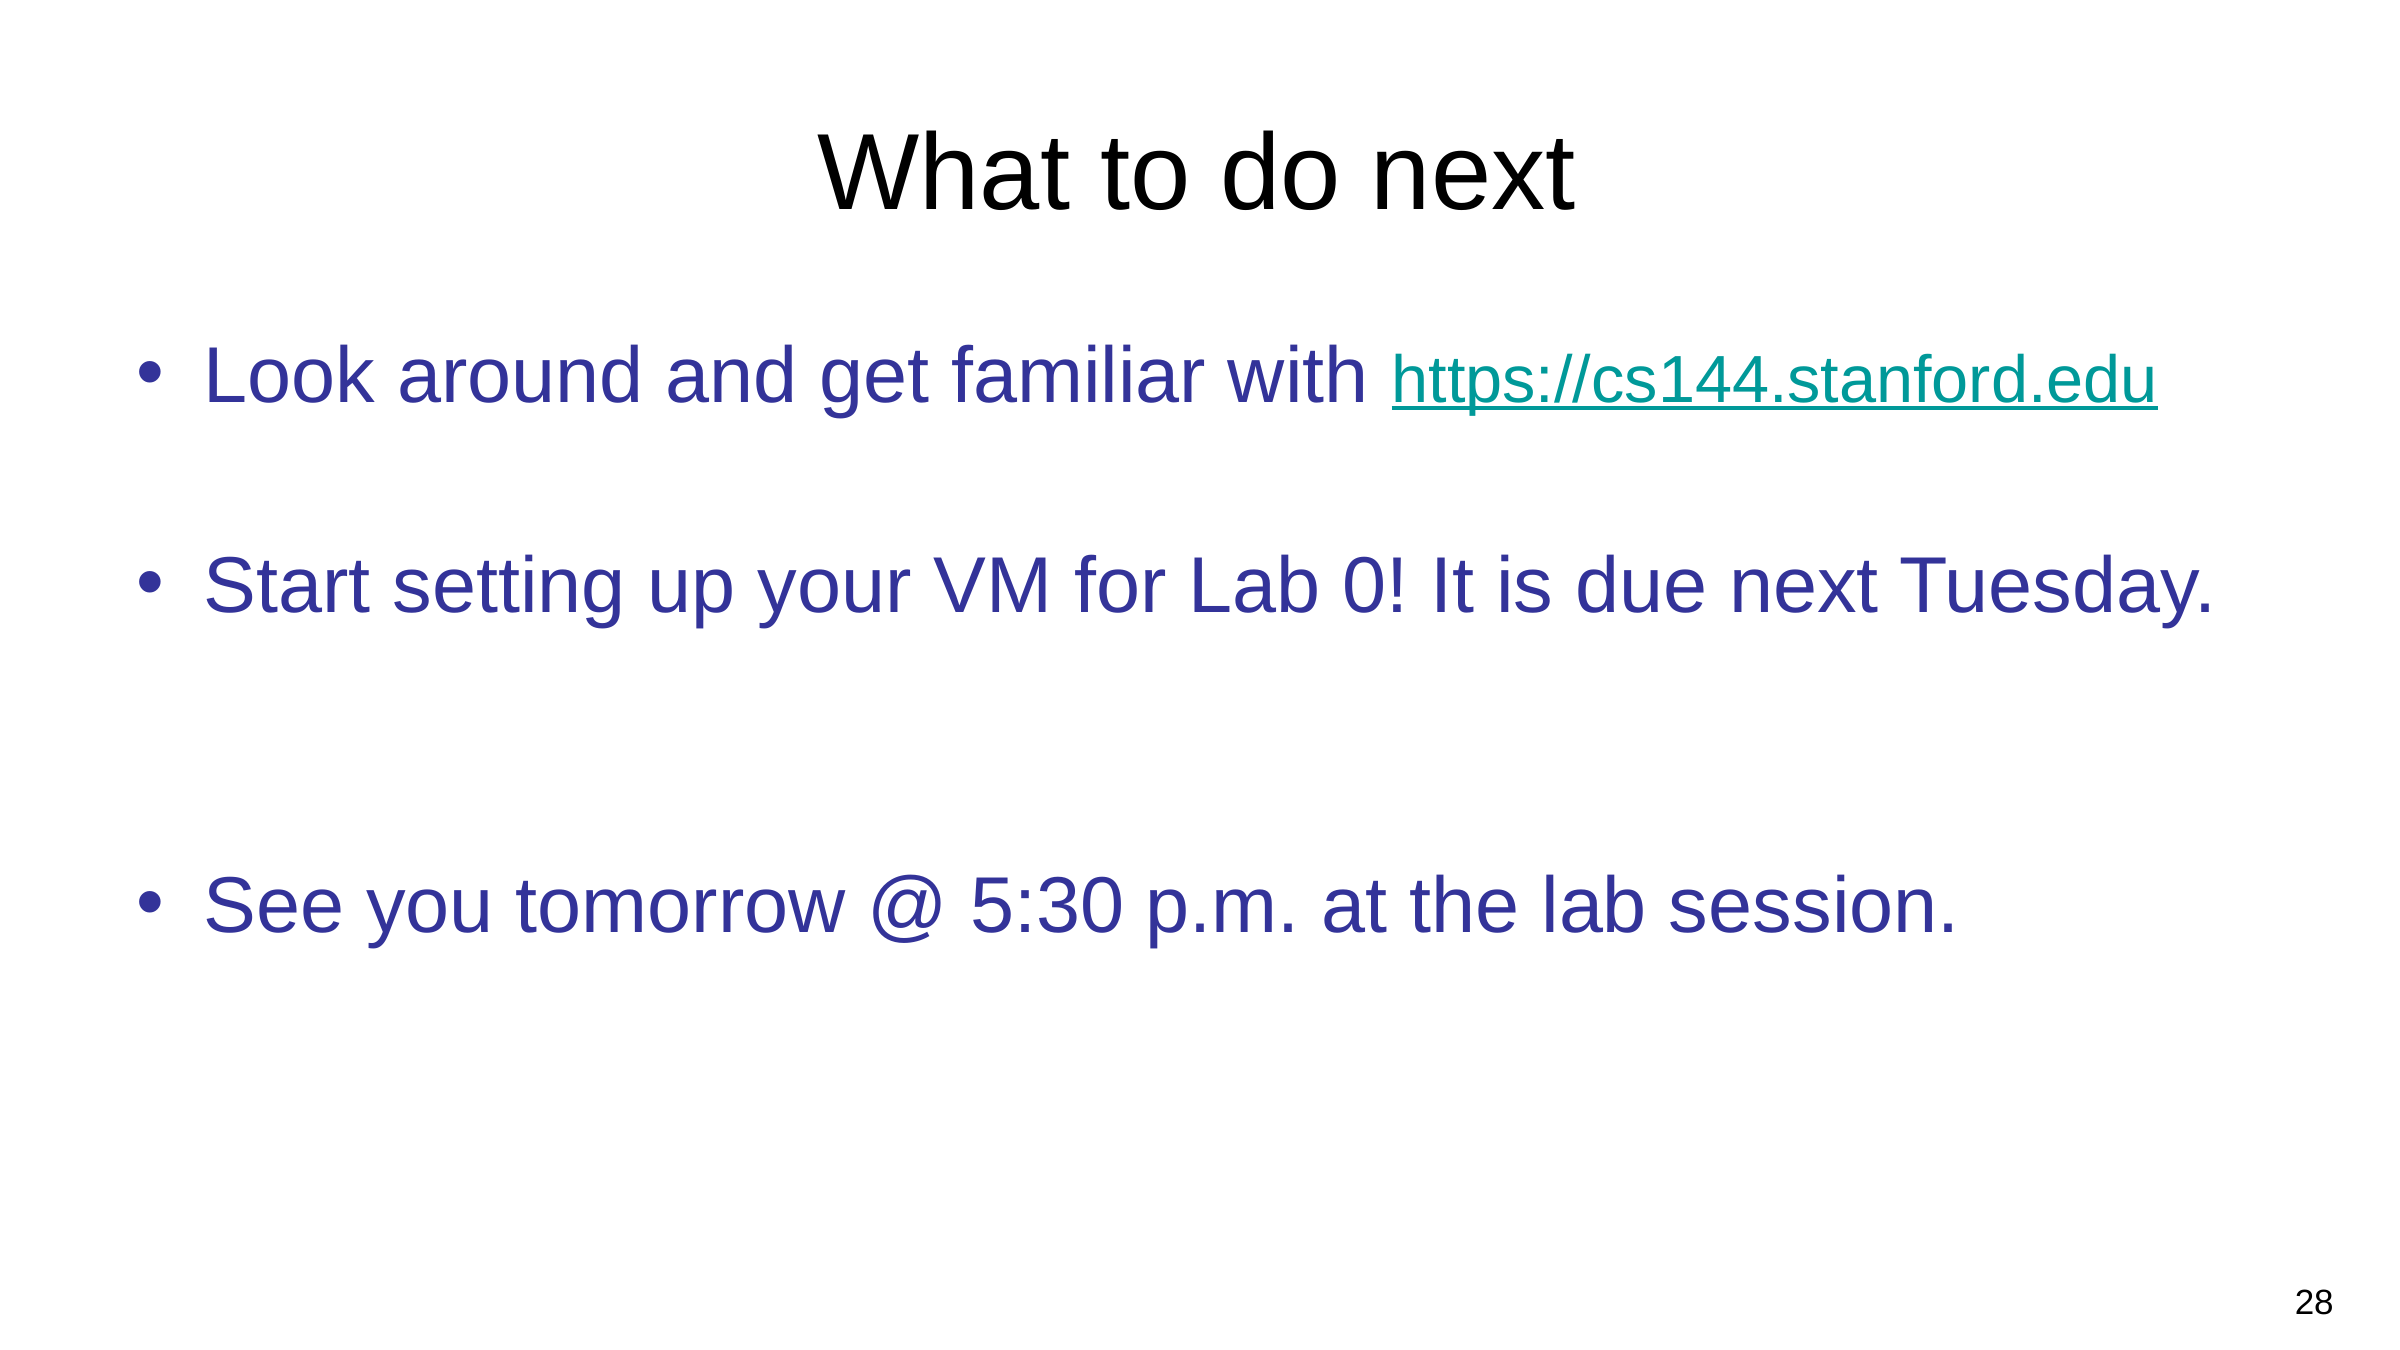

What to do next
Look around and get familiar with https://cs144.stanford.edu

Start setting up your VM for Lab 0! It is due next Tuesday.

See you tomorrow @ 5:30 p.m. at the lab session.

28